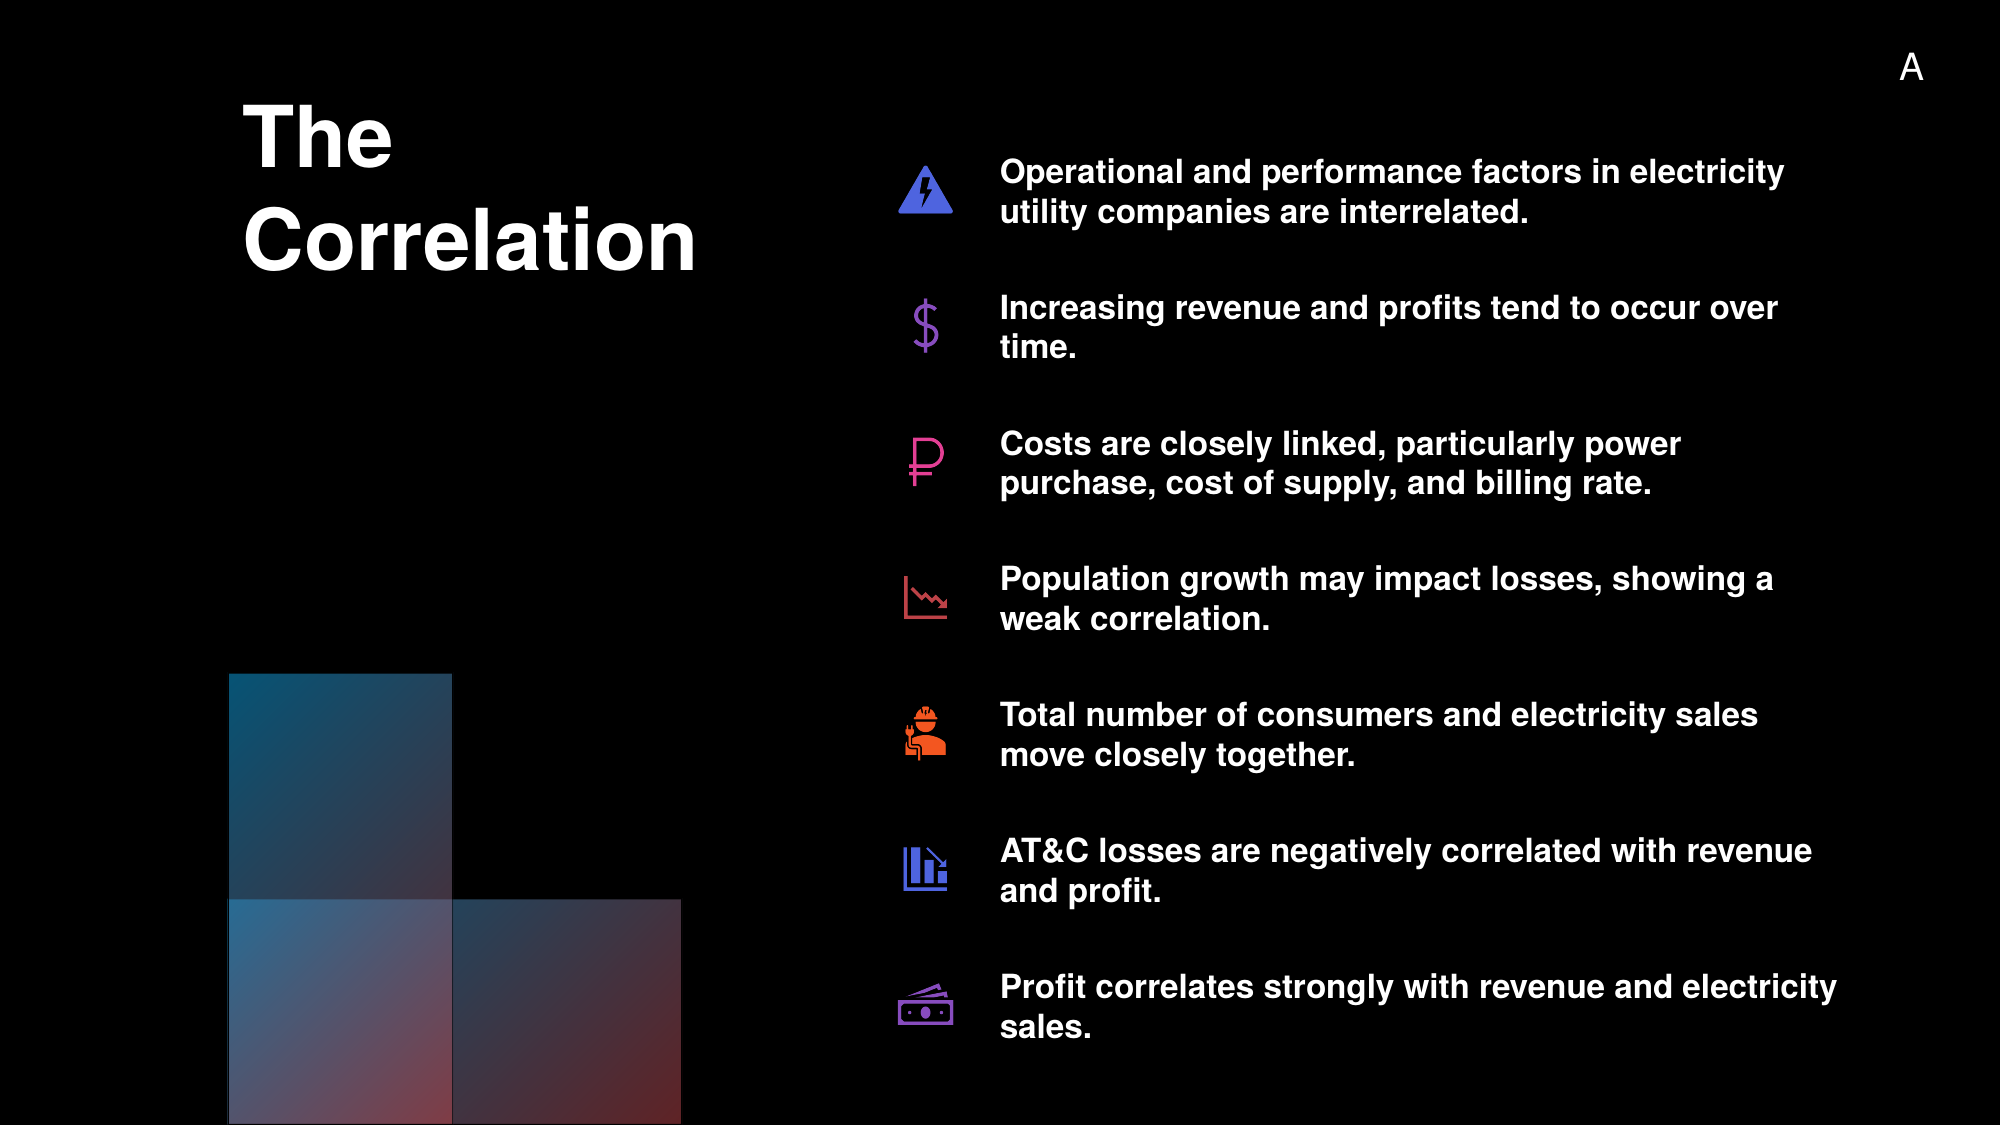

A
# The Correlation
Operational and performance factors in electricity utility companies are interrelated.
Increasing revenue and profits tend to occur over time.
Costs are closely linked, particularly power purchase, cost of supply, and billing rate.
Population growth may impact losses, showing a weak correlation.
Total number of consumers and electricity sales move closely together.
AT&C losses are negatively correlated with revenue and profit.
Profit correlates strongly with revenue and electricity sales.